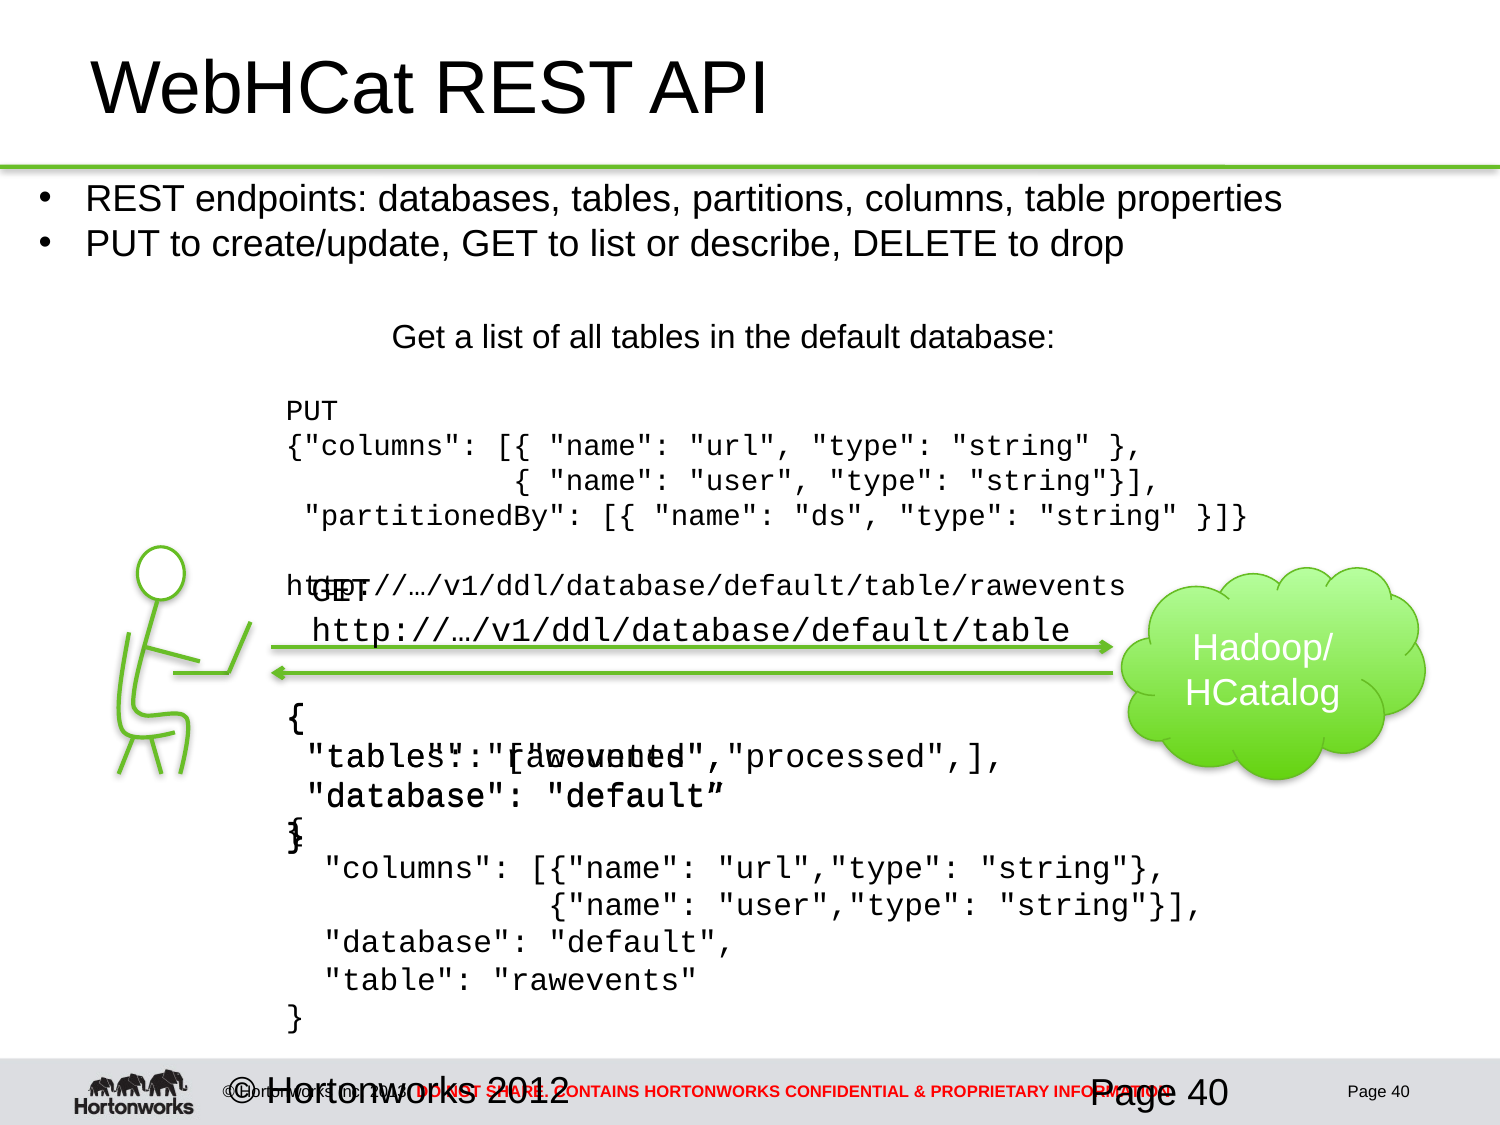

# WebHCat REST API
REST endpoints: databases, tables, partitions, columns, table properties
PUT to create/update, GET to list or describe, DELETE to drop

Get a list of all tables in the default database:
PUT
{"columns": [{ "name": "url", "type": "string" },
             { "name": "user", "type": "string"}],
 "partitionedBy": [{ "name": "ds", "type": "string" }]}

http://…/v1/ddl/database/default/table/rawevents

GET
http://…/v1/ddl/database/default/table
Hadoop/HCatalog

{
 "tables": ["counted","processed",],
 "database": "default"
}
{
 "table": "rawevents",
 "database": "default”
}
{
  "columns": [{"name": "url","type": "string"},
              {"name": "user","type": "string"}],
  "database": "default",
  "table": "rawevents"
}
© Hortonworks 2012
Page 40
Page 40